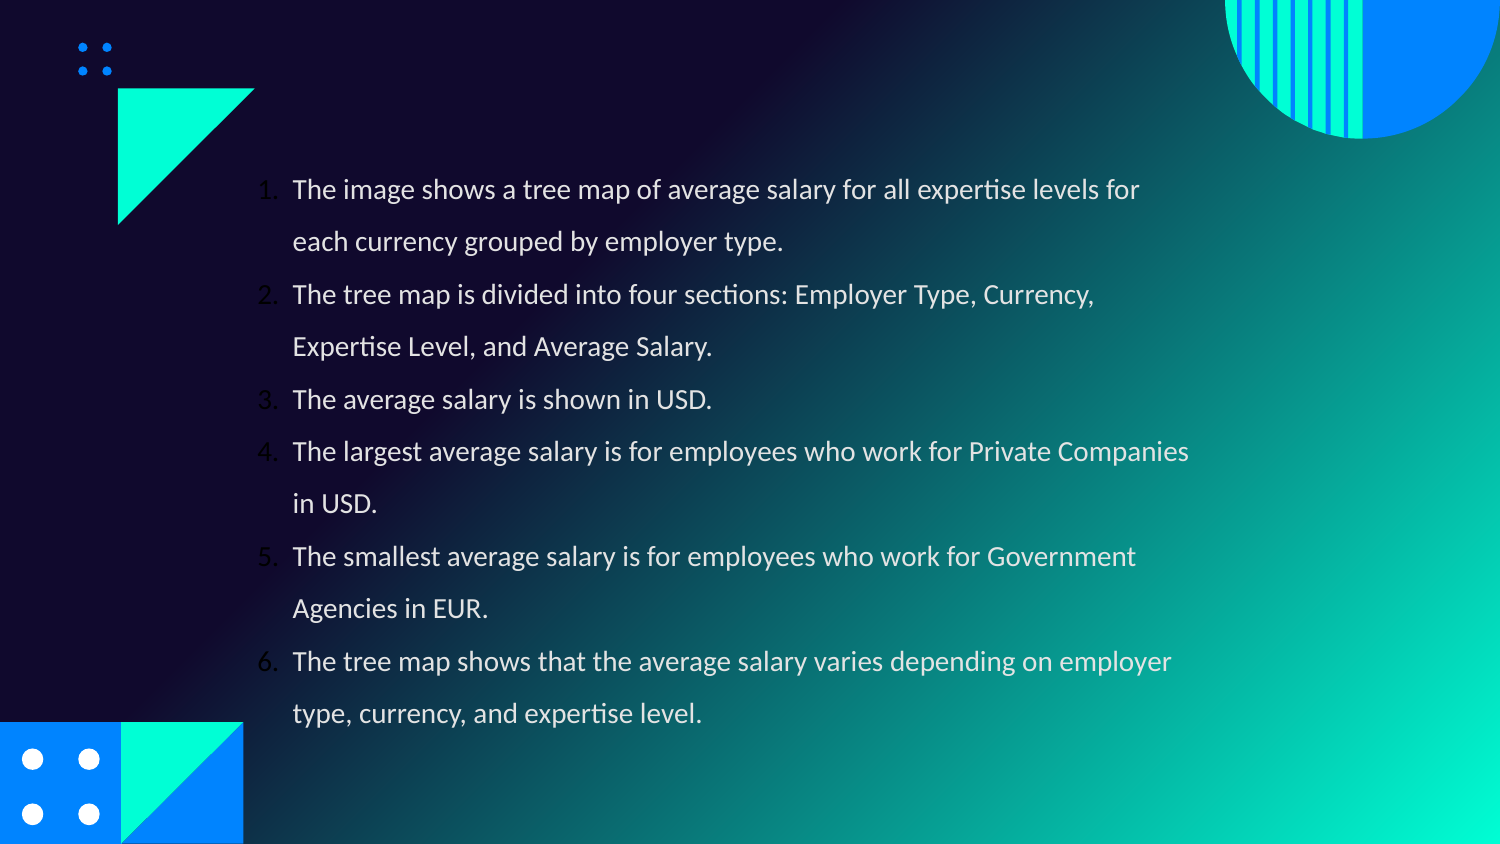

The image shows a tree map of average salary for all expertise levels for each currency grouped by employer type.
The tree map is divided into four sections: Employer Type, Currency, Expertise Level, and Average Salary.
The average salary is shown in USD.
The largest average salary is for employees who work for Private Companies in USD.
The smallest average salary is for employees who work for Government Agencies in EUR.
The tree map shows that the average salary varies depending on employer type, currency, and expertise level.